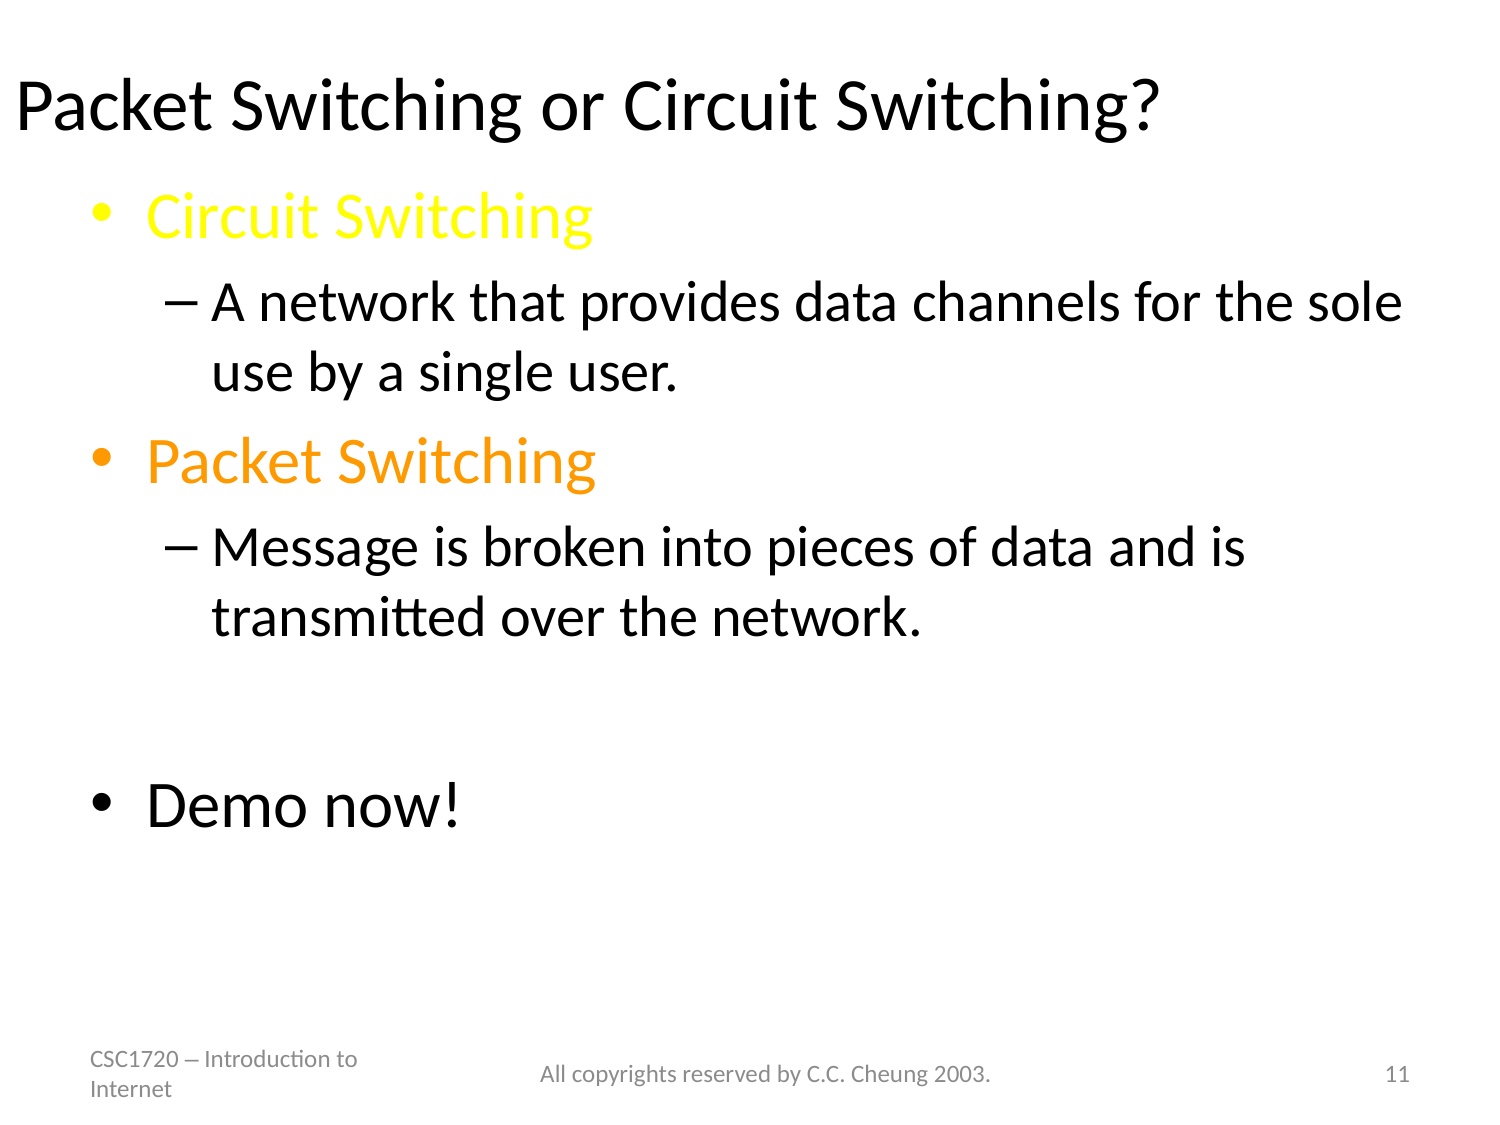

# Packet Switching or Circuit Switching?
Circuit Switching
A network that provides data channels for the sole use by a single user.
Packet Switching
Message is broken into pieces of data and is transmitted over the network.

Demo now!
CSC1720 – Introduction to Internet
All copyrights reserved by C.C. Cheung 2003.
11